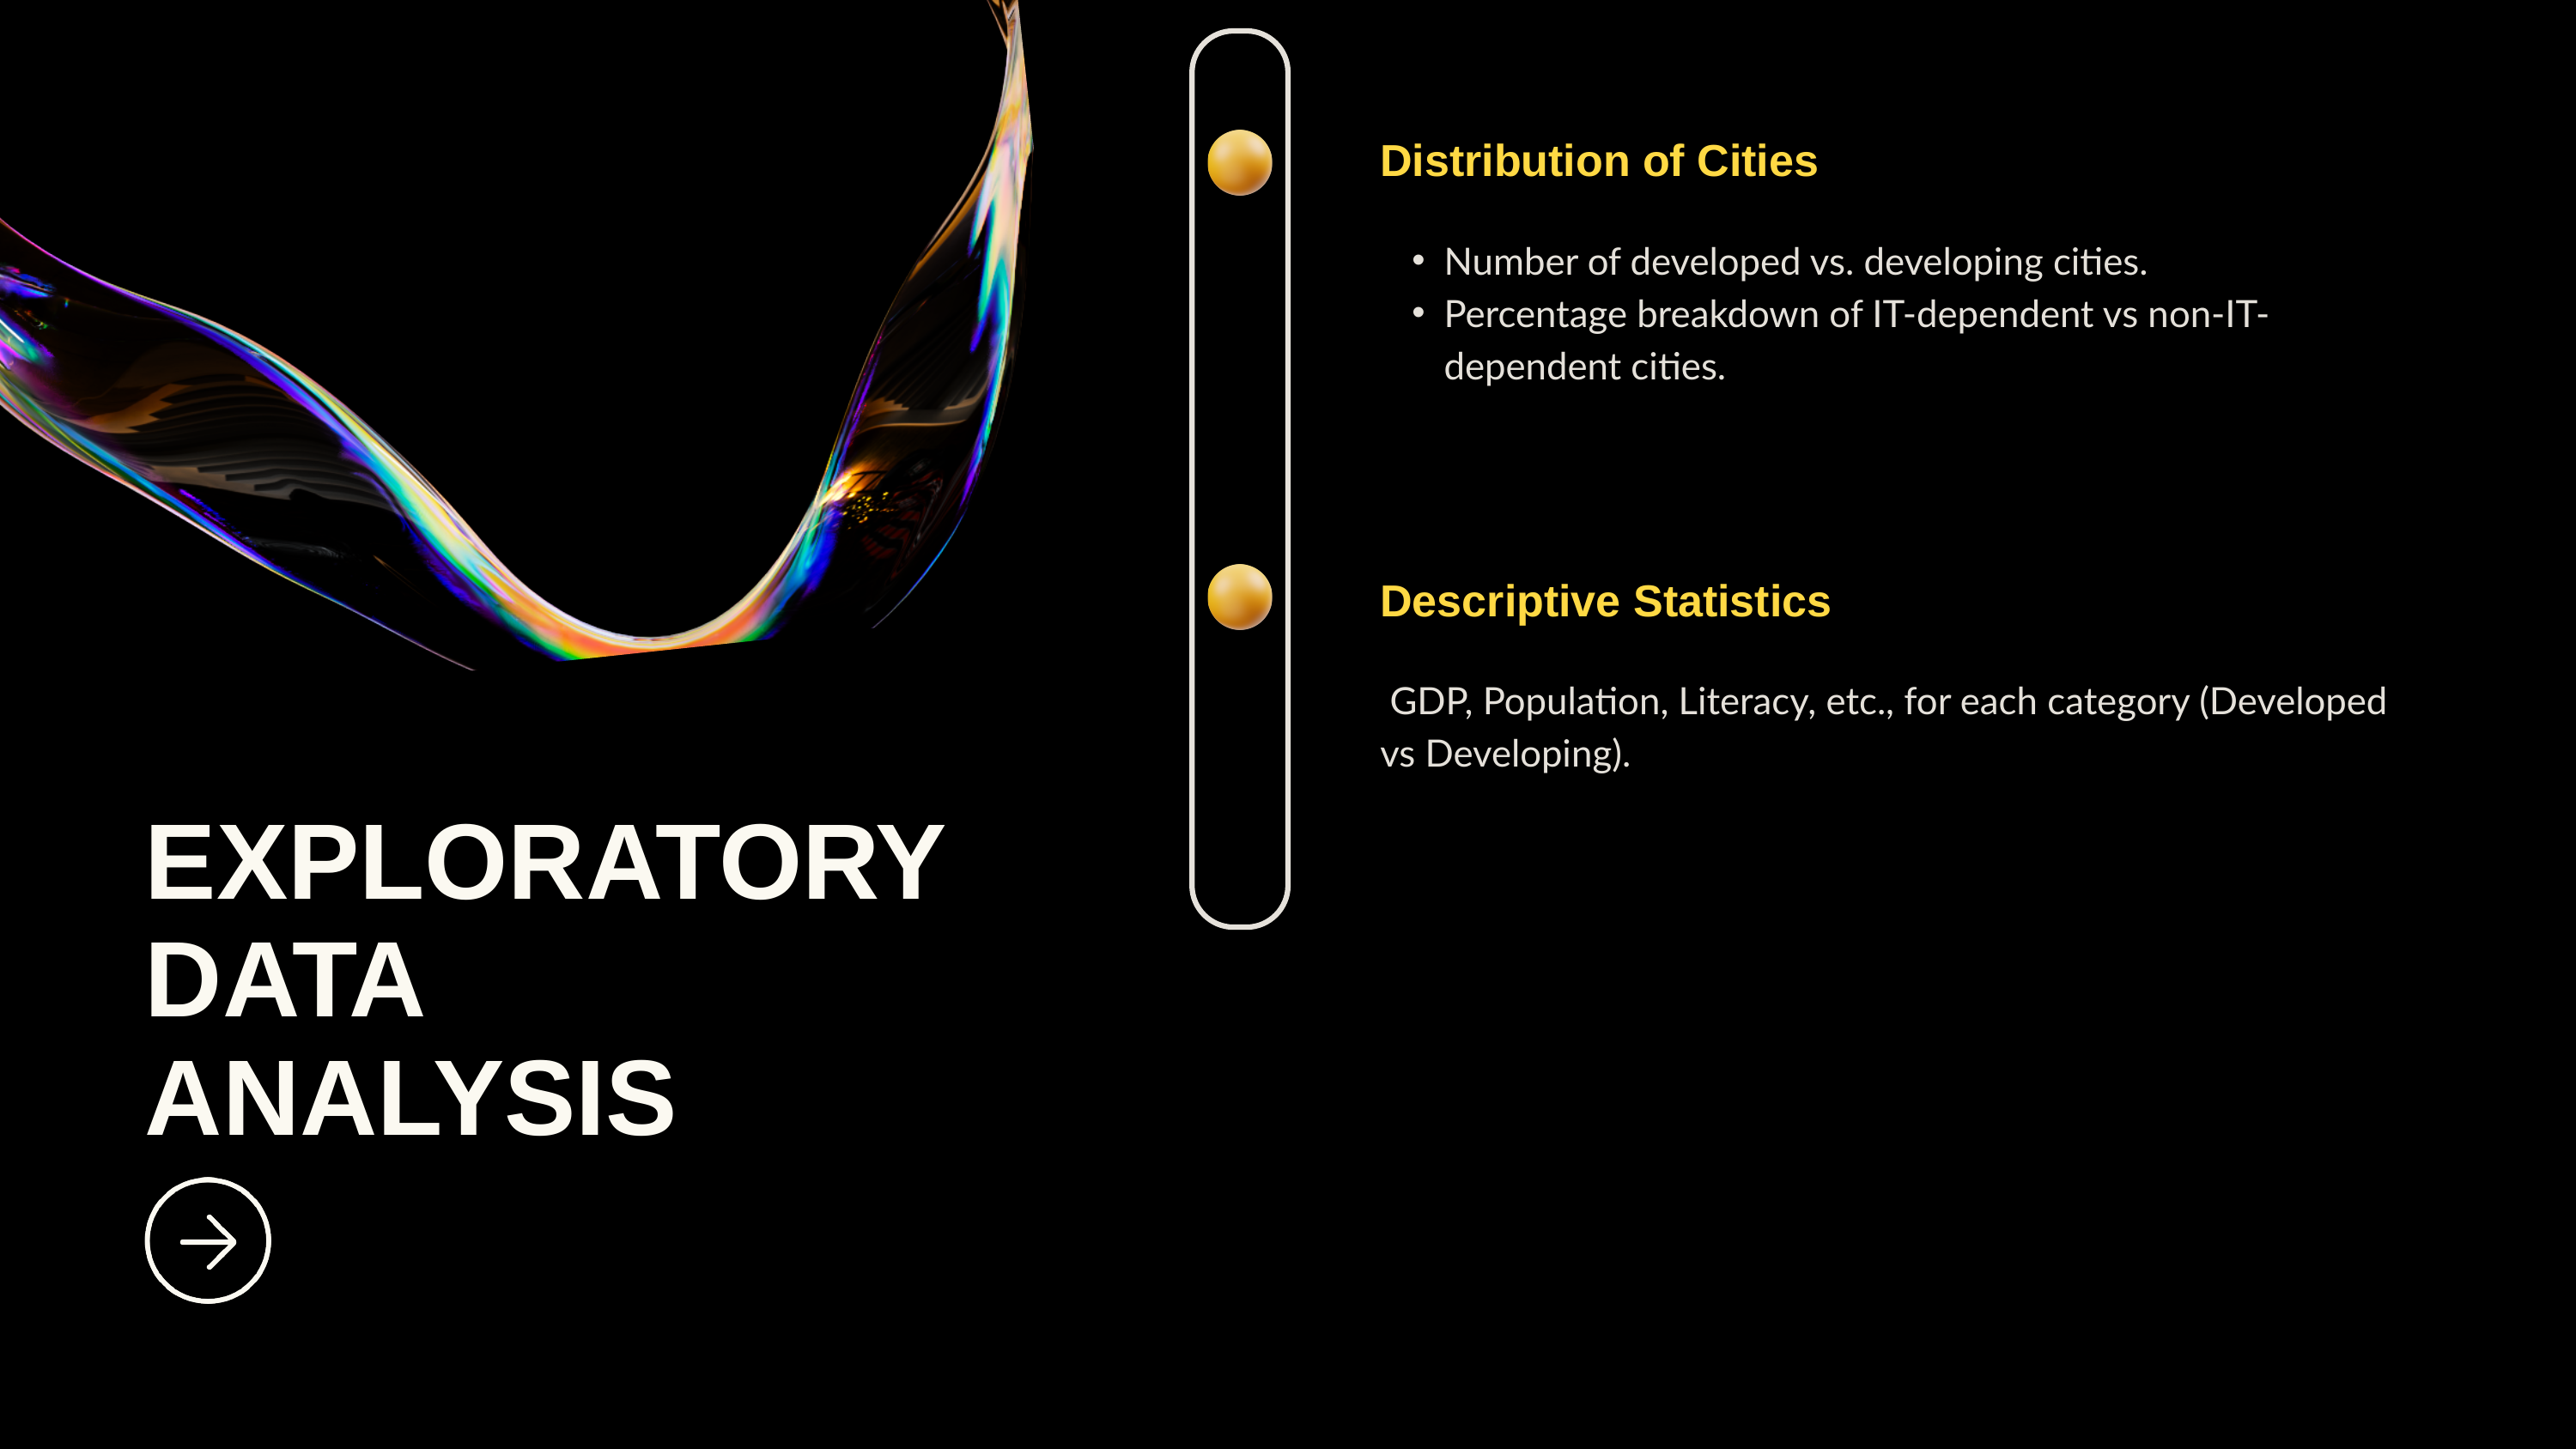

Distribution of Cities

Number of developed vs. developing cities.
Percentage breakdown of IT-dependent vs non-IT-dependent cities.

Descriptive Statistics

 GDP, Population, Literacy, etc., for each category (Developed vs Developing).
 EXPLORATORY DATA ANALYSIS